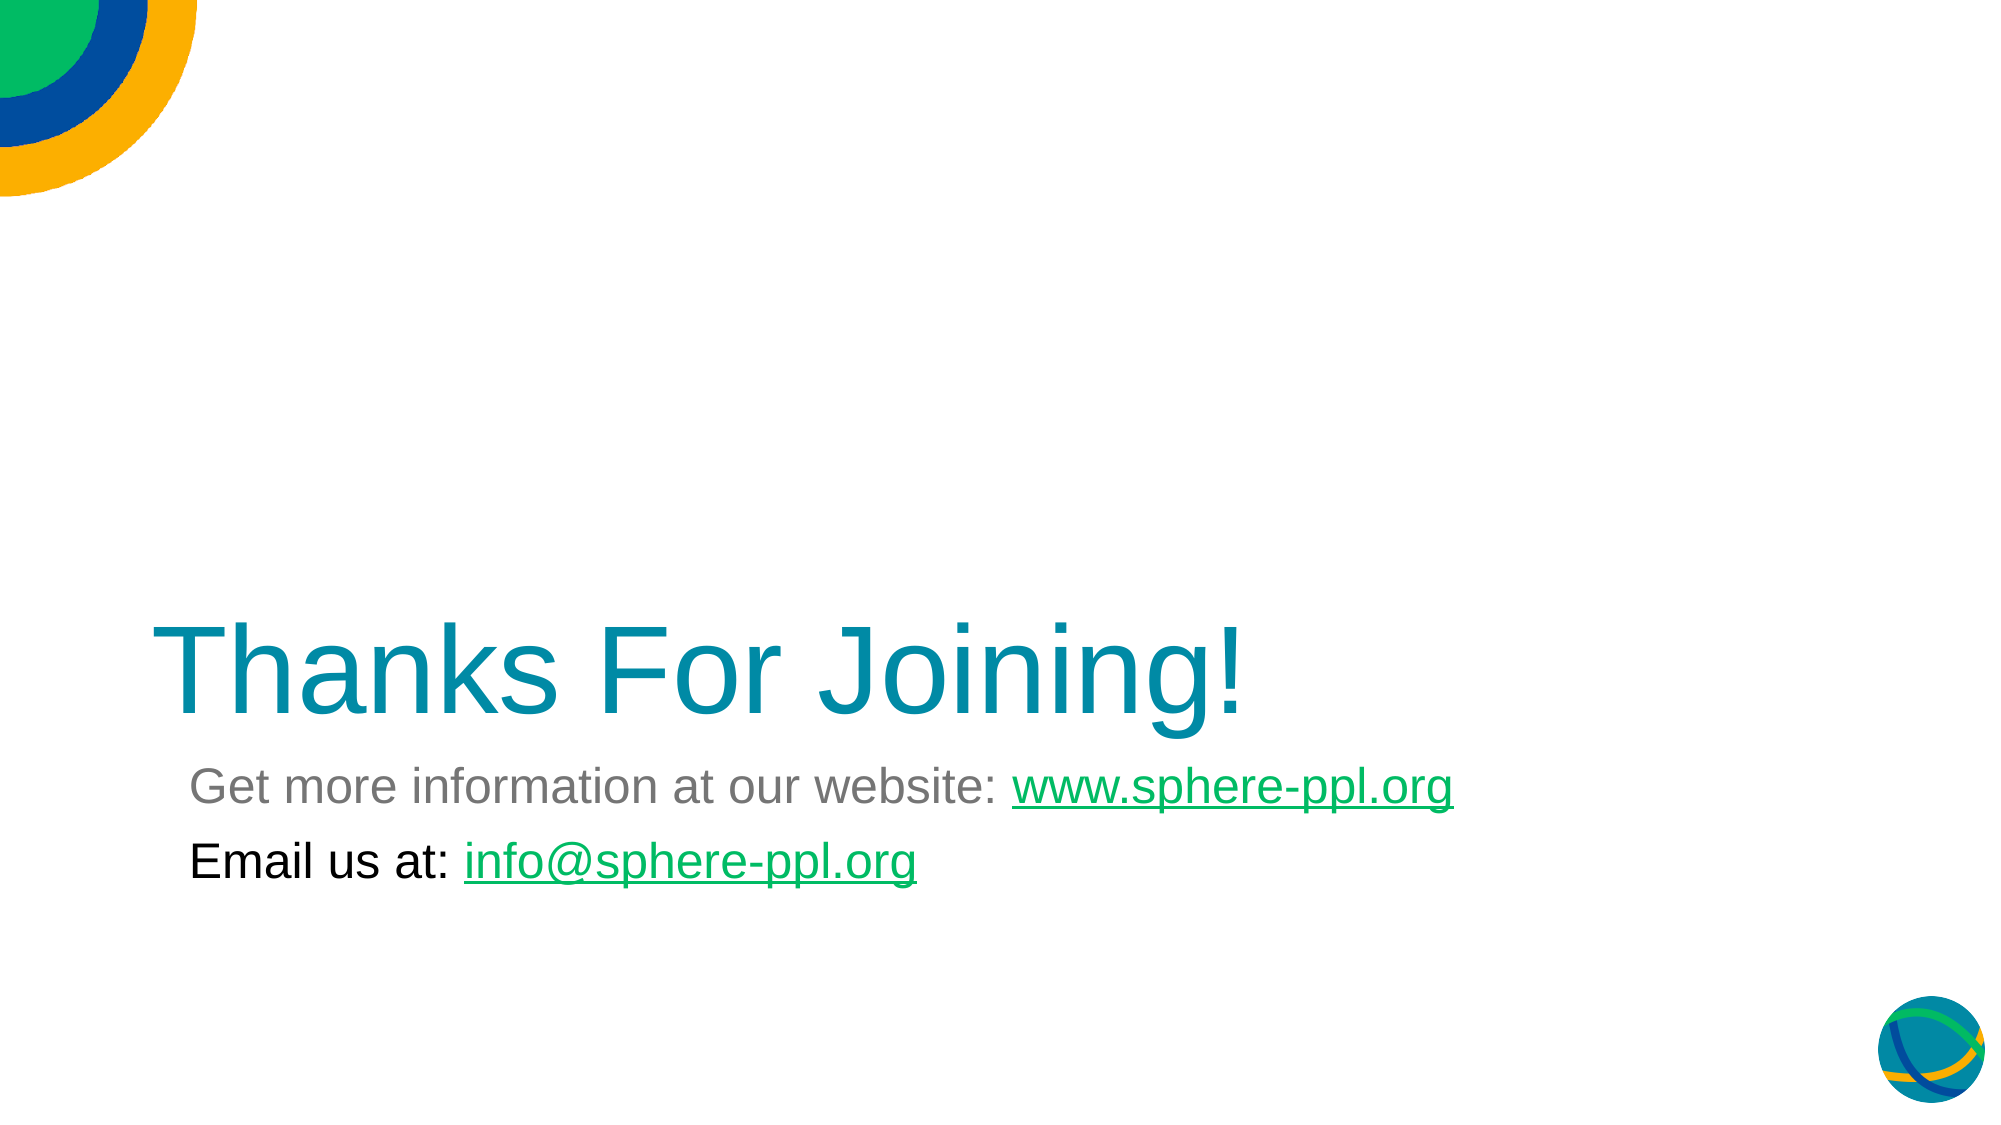

# Thanks For Joining!
Get more information at our website: www.sphere-ppl.org
Email us at: info@sphere-ppl.org